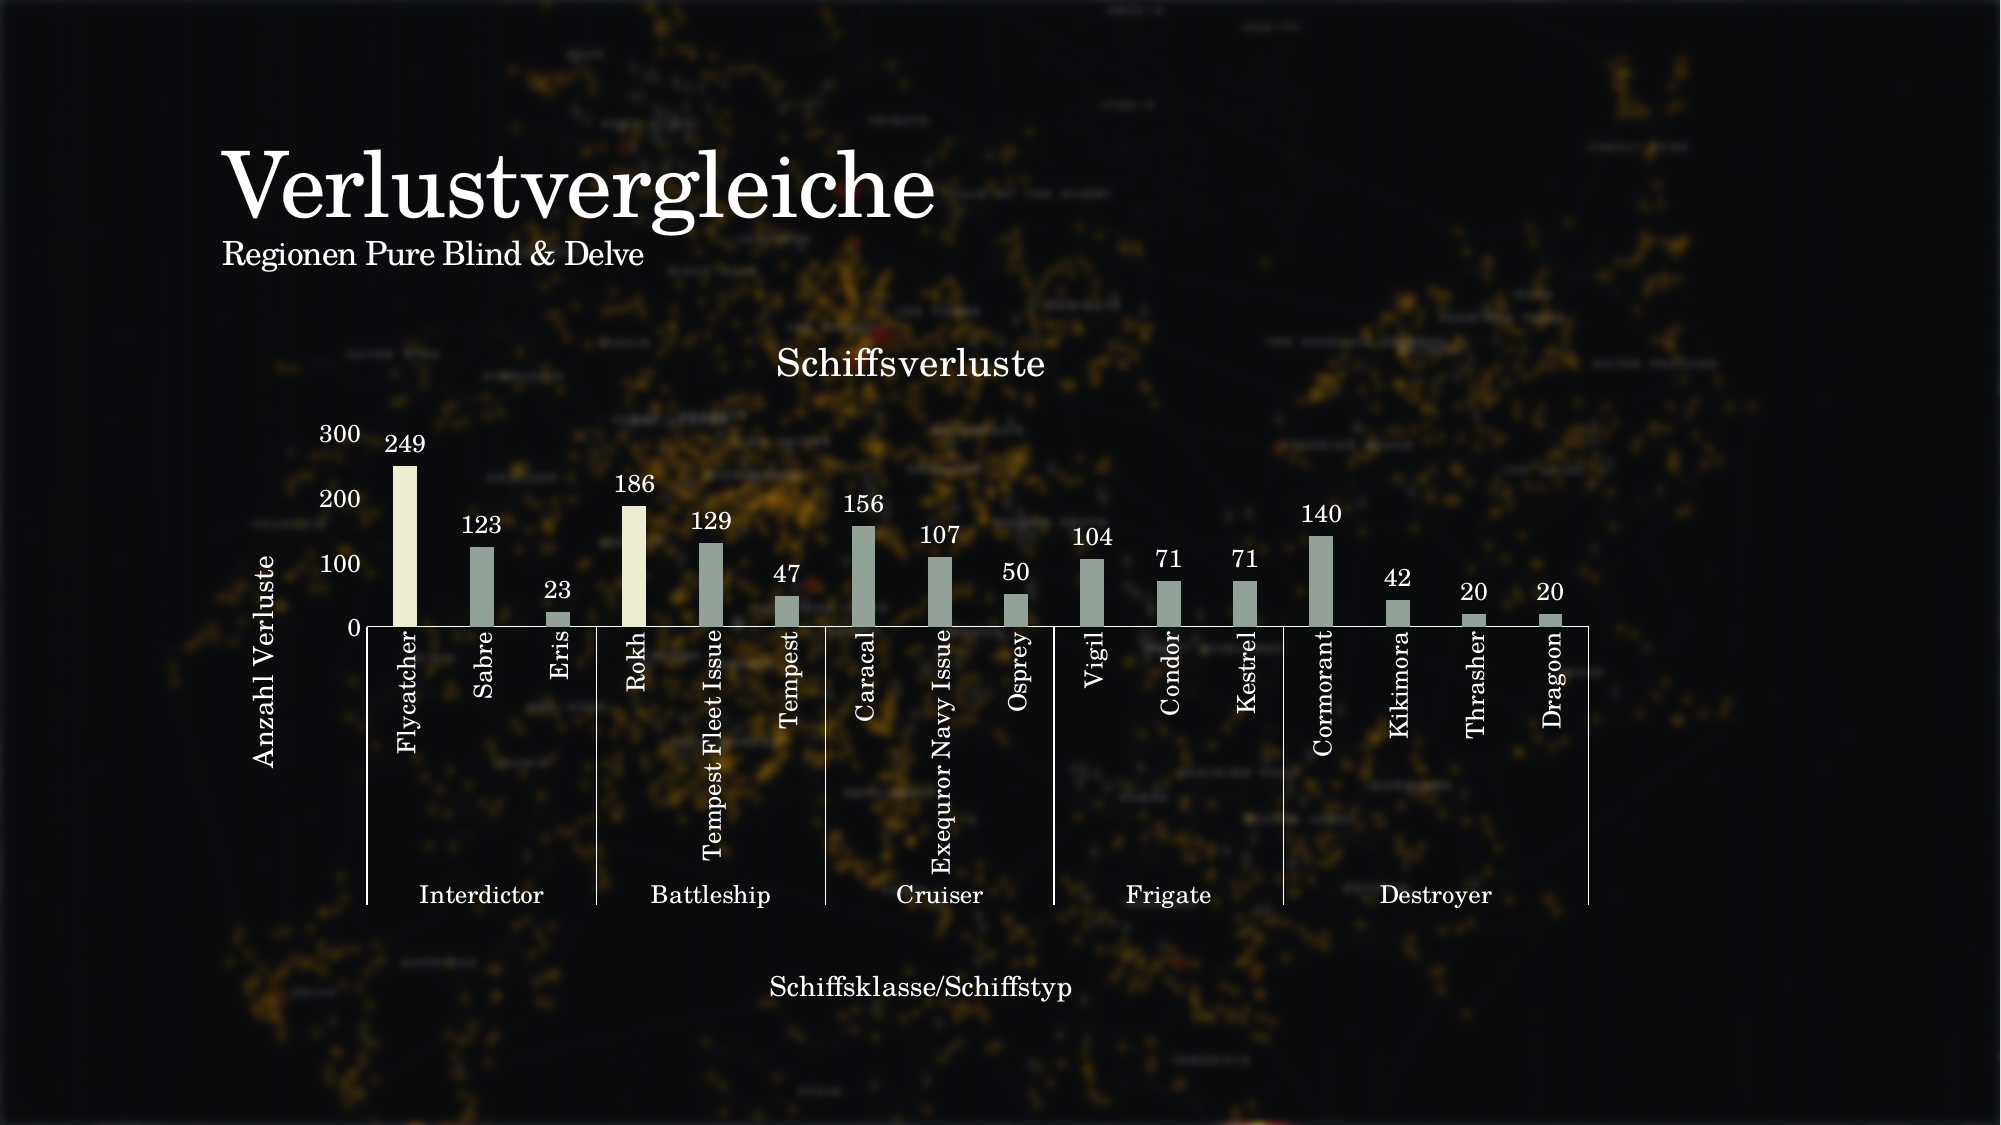

# Verlustvergleiche Regionen Pure Blind & Delve

### Chart: Schiffsverluste

| Category | Ergebnis |
|---|---|
| Flycatcher | 249.0 |
| Sabre | 123.0 |
| Eris | 23.0 |
| Rokh | 186.0 |
| Tempest Fleet Issue | 129.0 |
| Tempest | 47.0 |
| Caracal | 156.0 |
| Exequror Navy Issue | 107.0 |
| Osprey | 50.0 |
| Vigil | 104.0 |
| Condor | 71.0 |
| Kestrel | 71.0 |
| Cormorant | 140.0 |
| Kikimora | 42.0 |
| Thrasher | 20.0 |
| Dragoon | 20.0 |